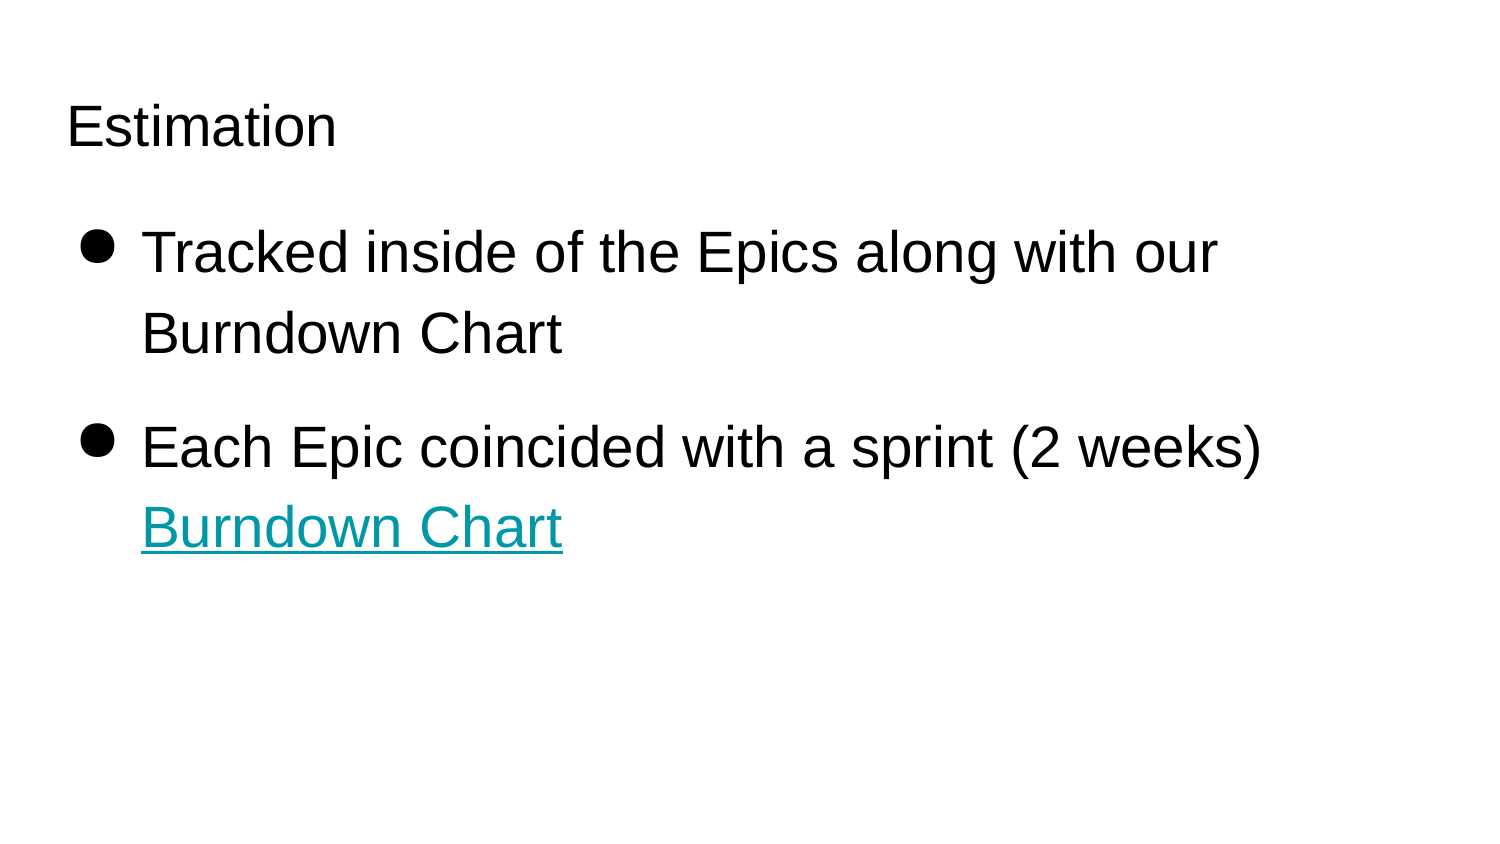

# Estimation
Tracked inside of the Epics along with our Burndown Chart
Each Epic coincided with a sprint (2 weeks)
Burndown Chart